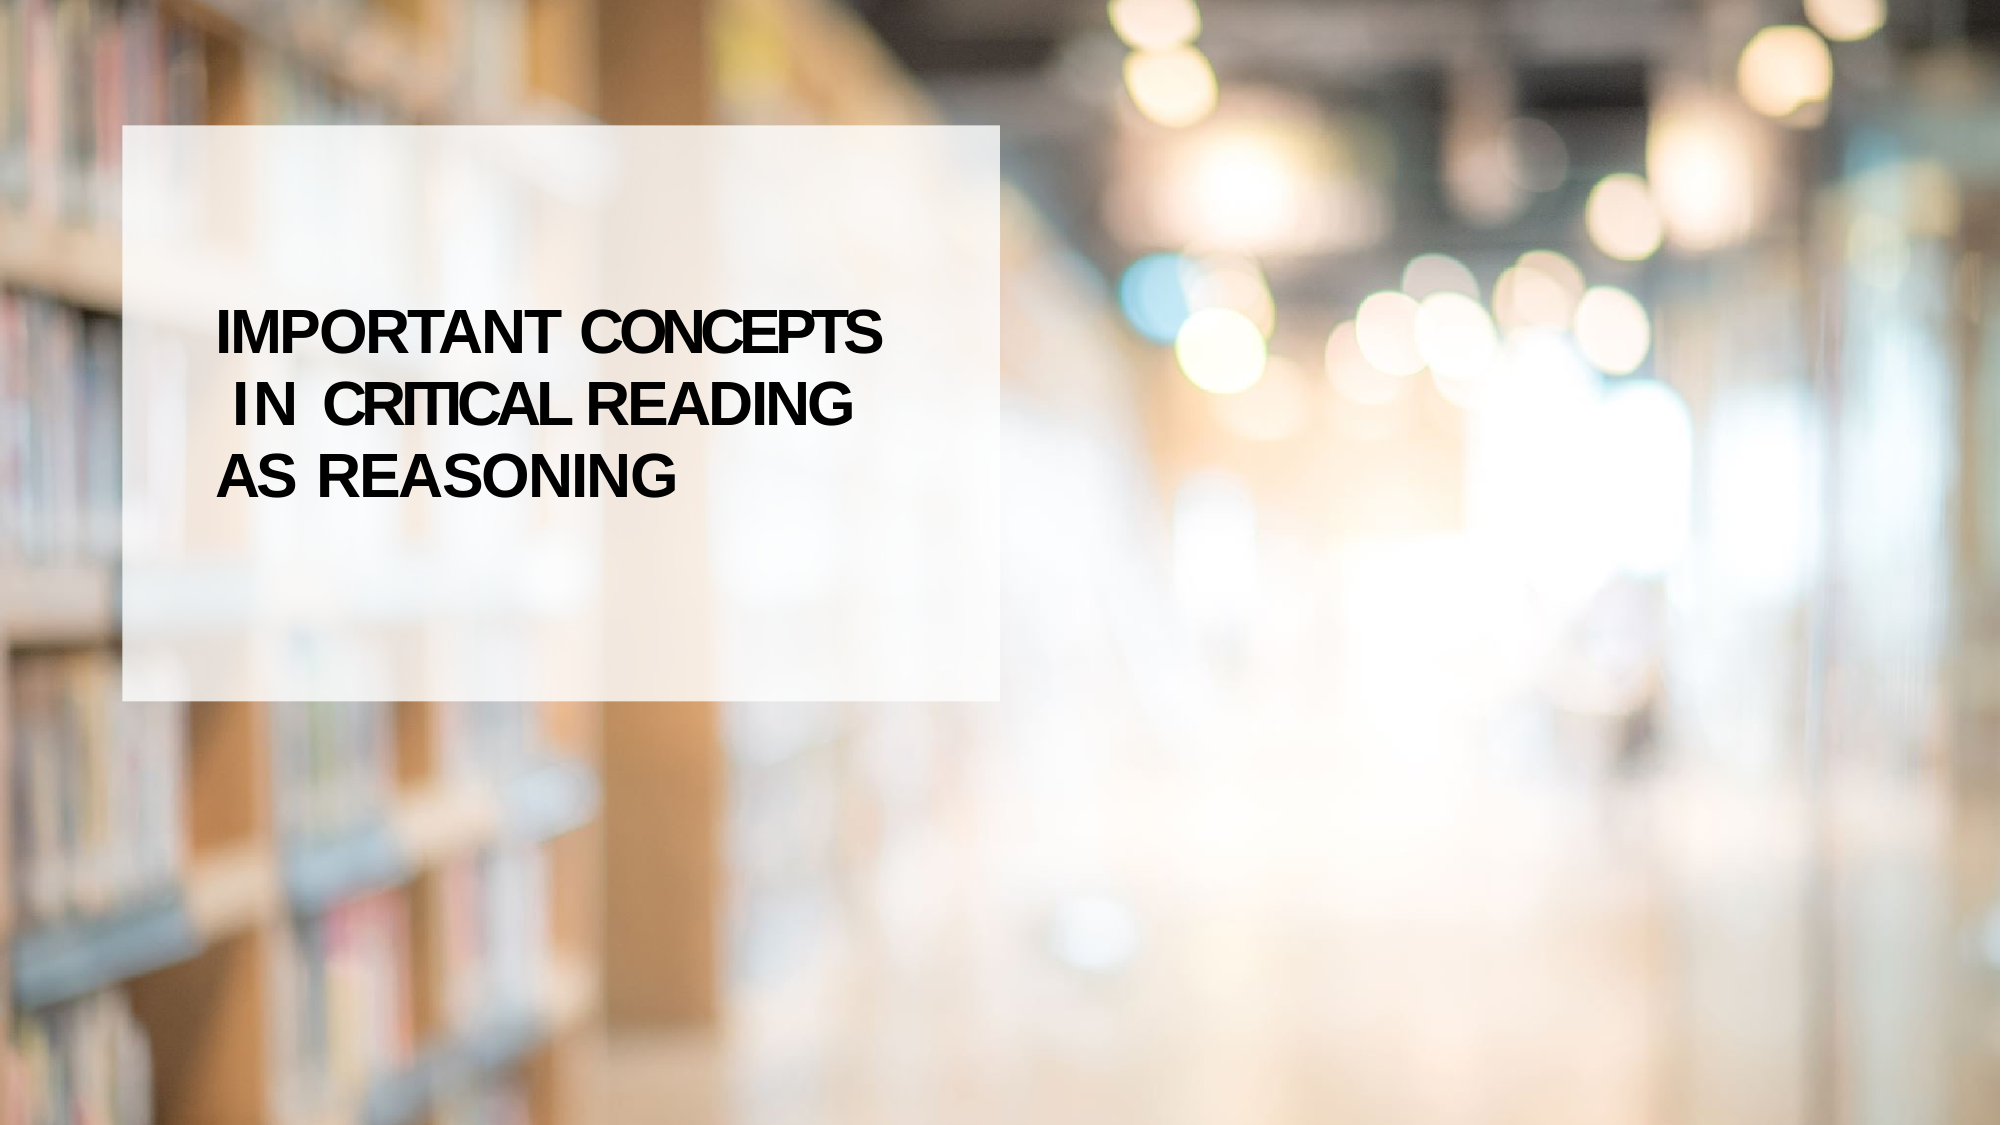

# IMPORTANT CONCEPTS  IN CRITICAL READING  AS REASONING